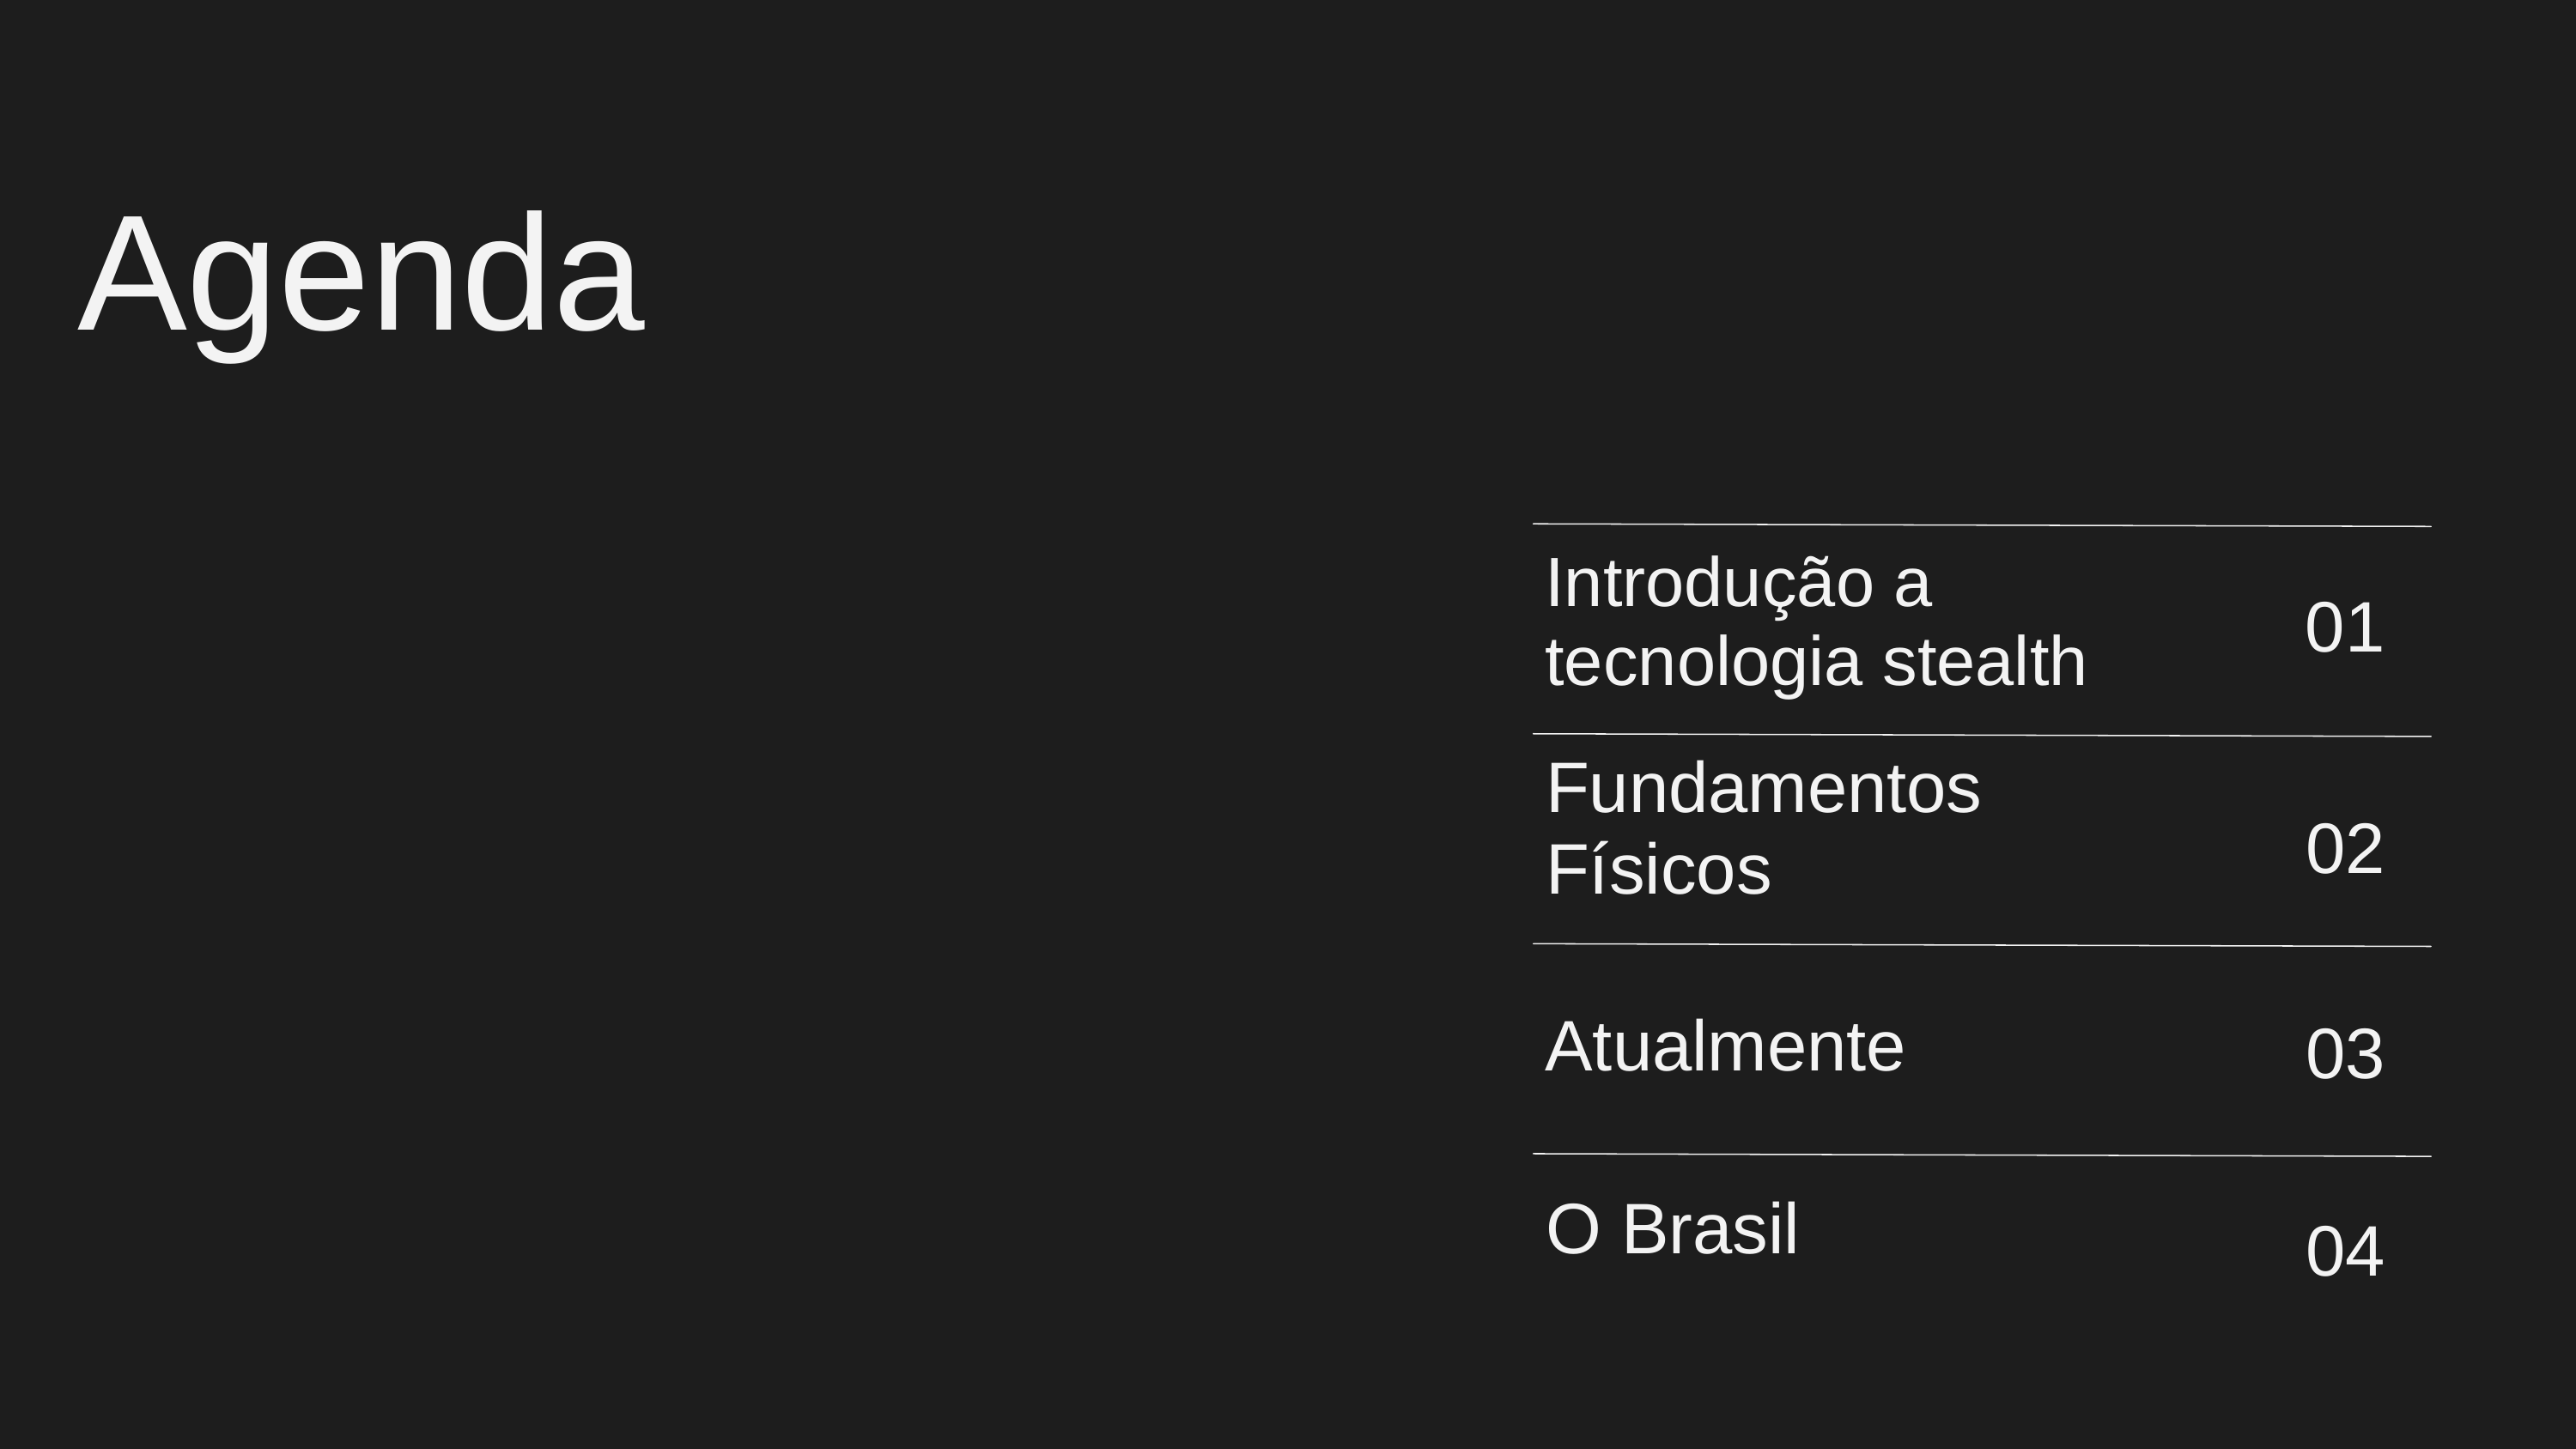

Agenda

Introdução a tecnologia stealth

01

Fundamentos Físicos

02

03
Atualmente

O Brasil

04